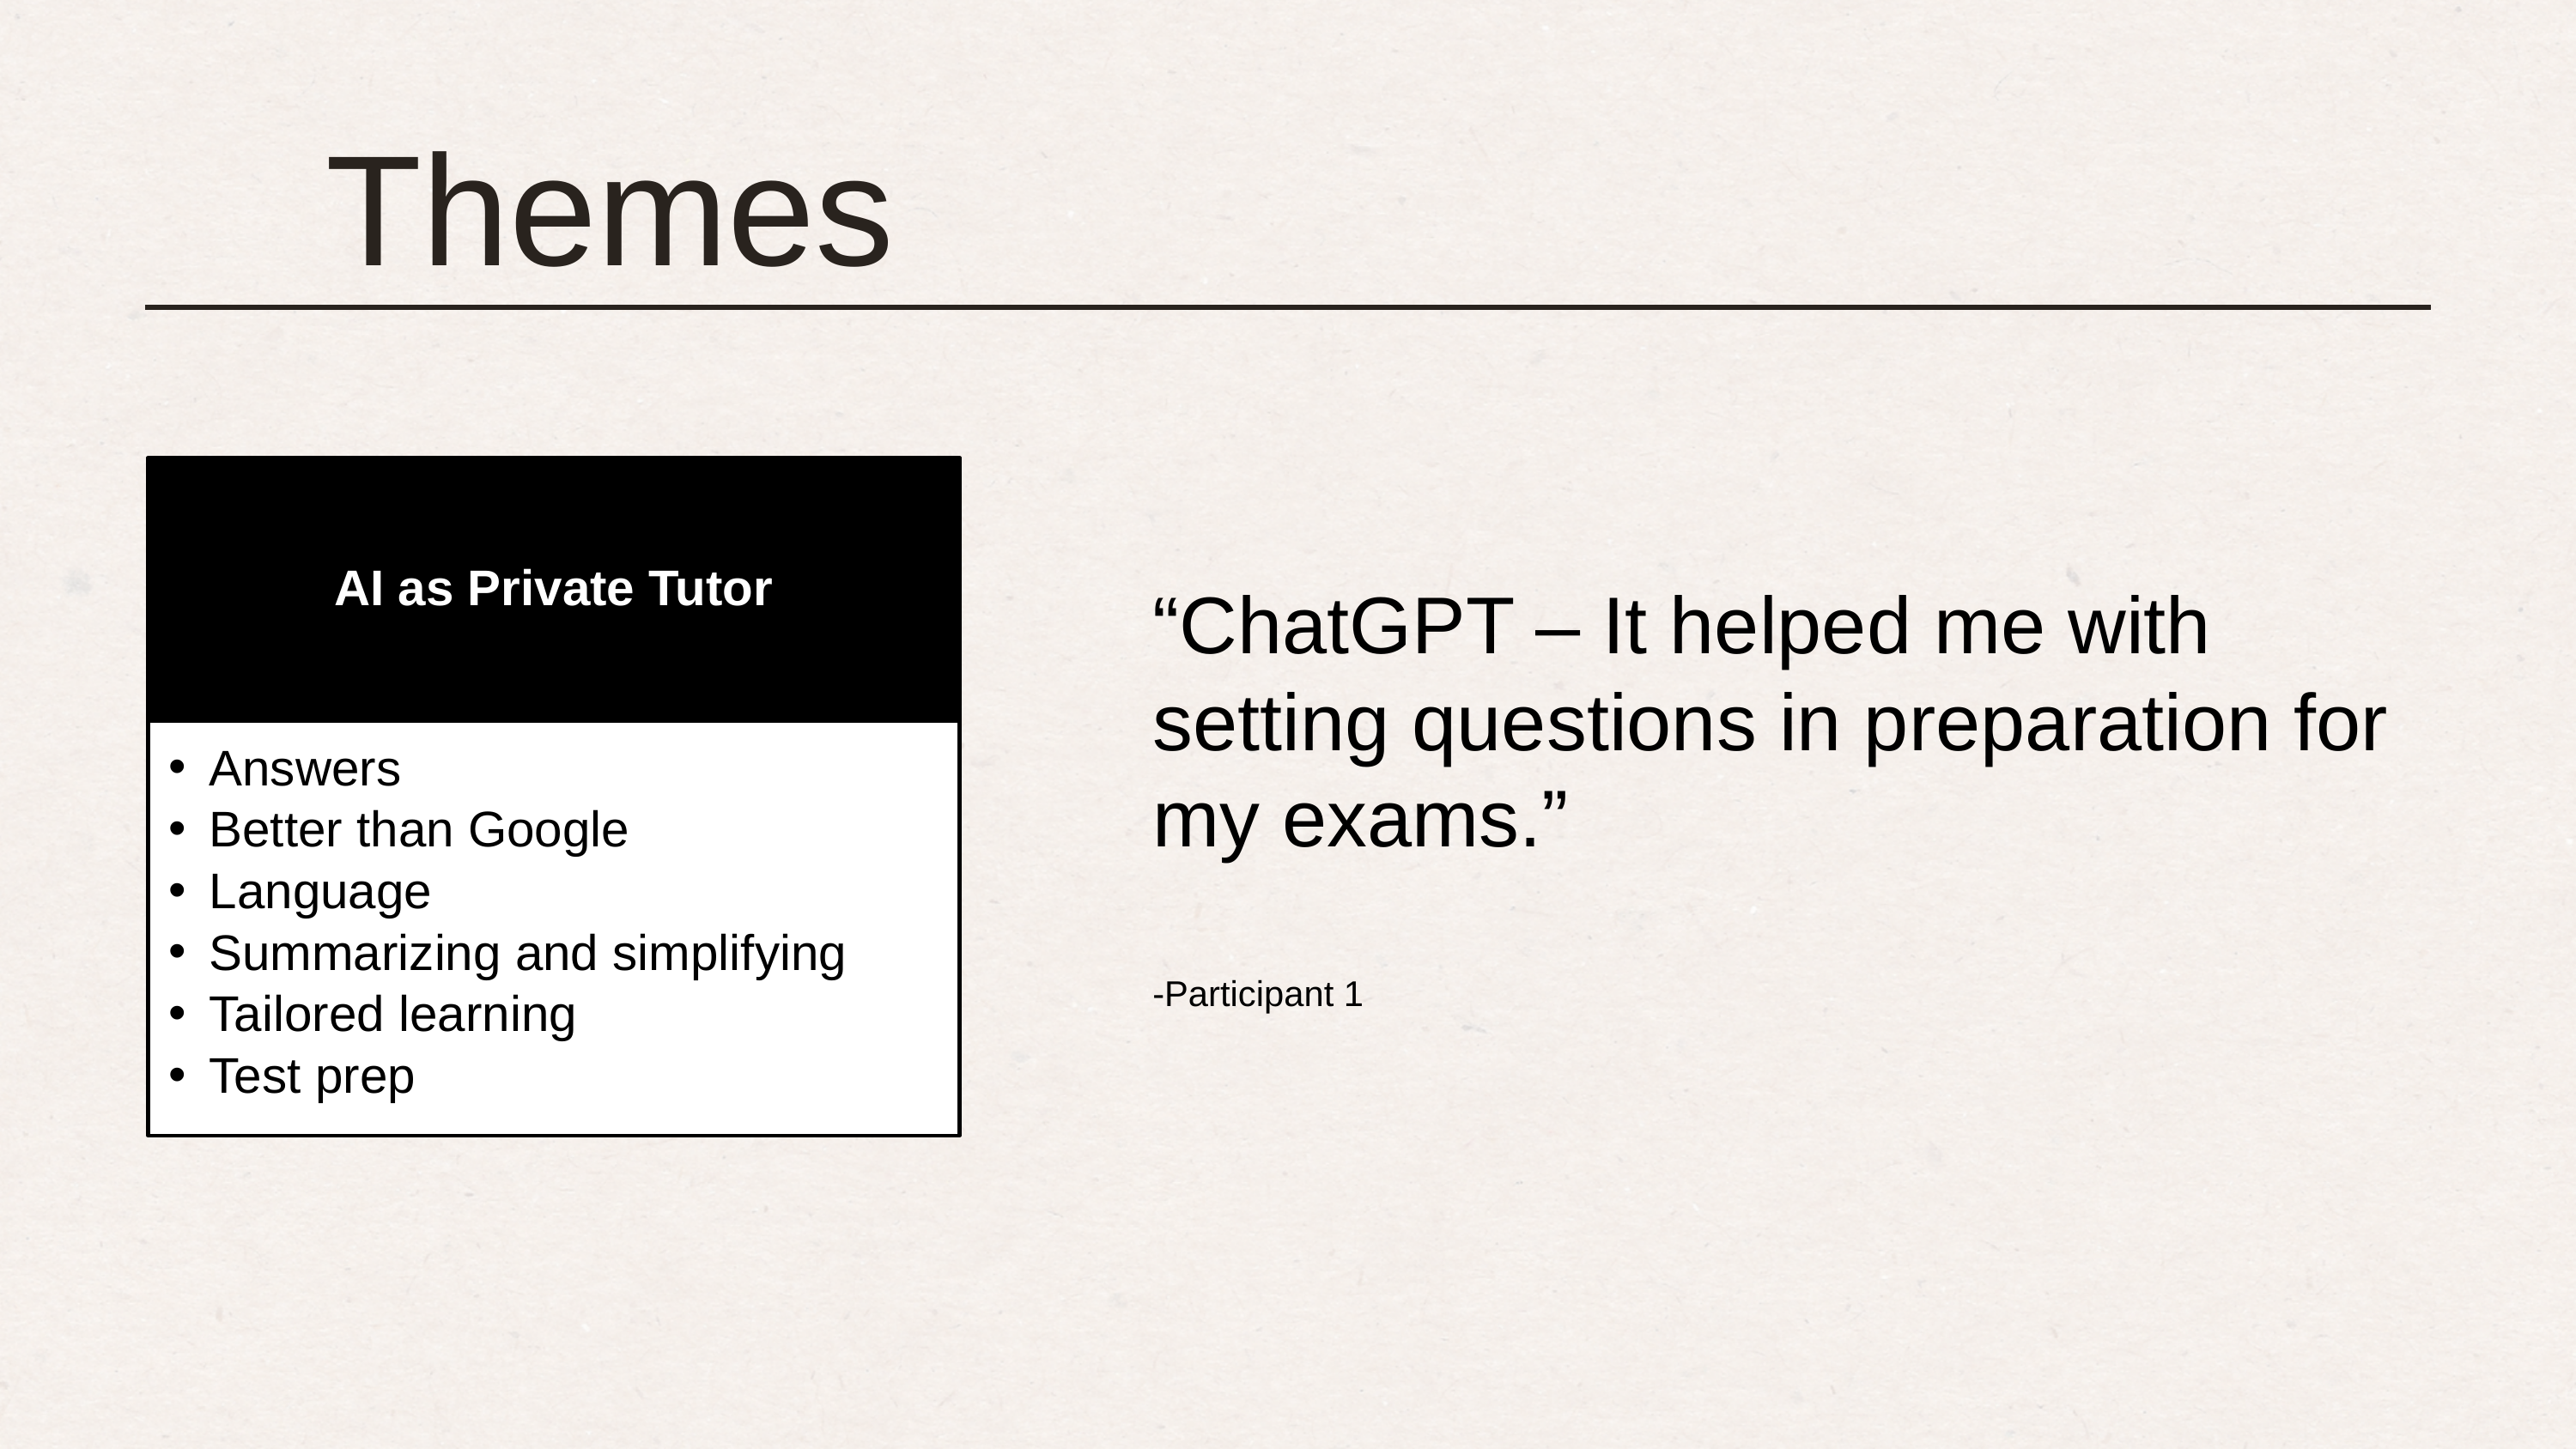

Themes
AI as Private Tutor
Answers
Better than Google
Language
Summarizing and simplifying
Tailored learning
Test prep
“ChatGPT – It helped me with setting questions in preparation for my exams.”

-Participant 1